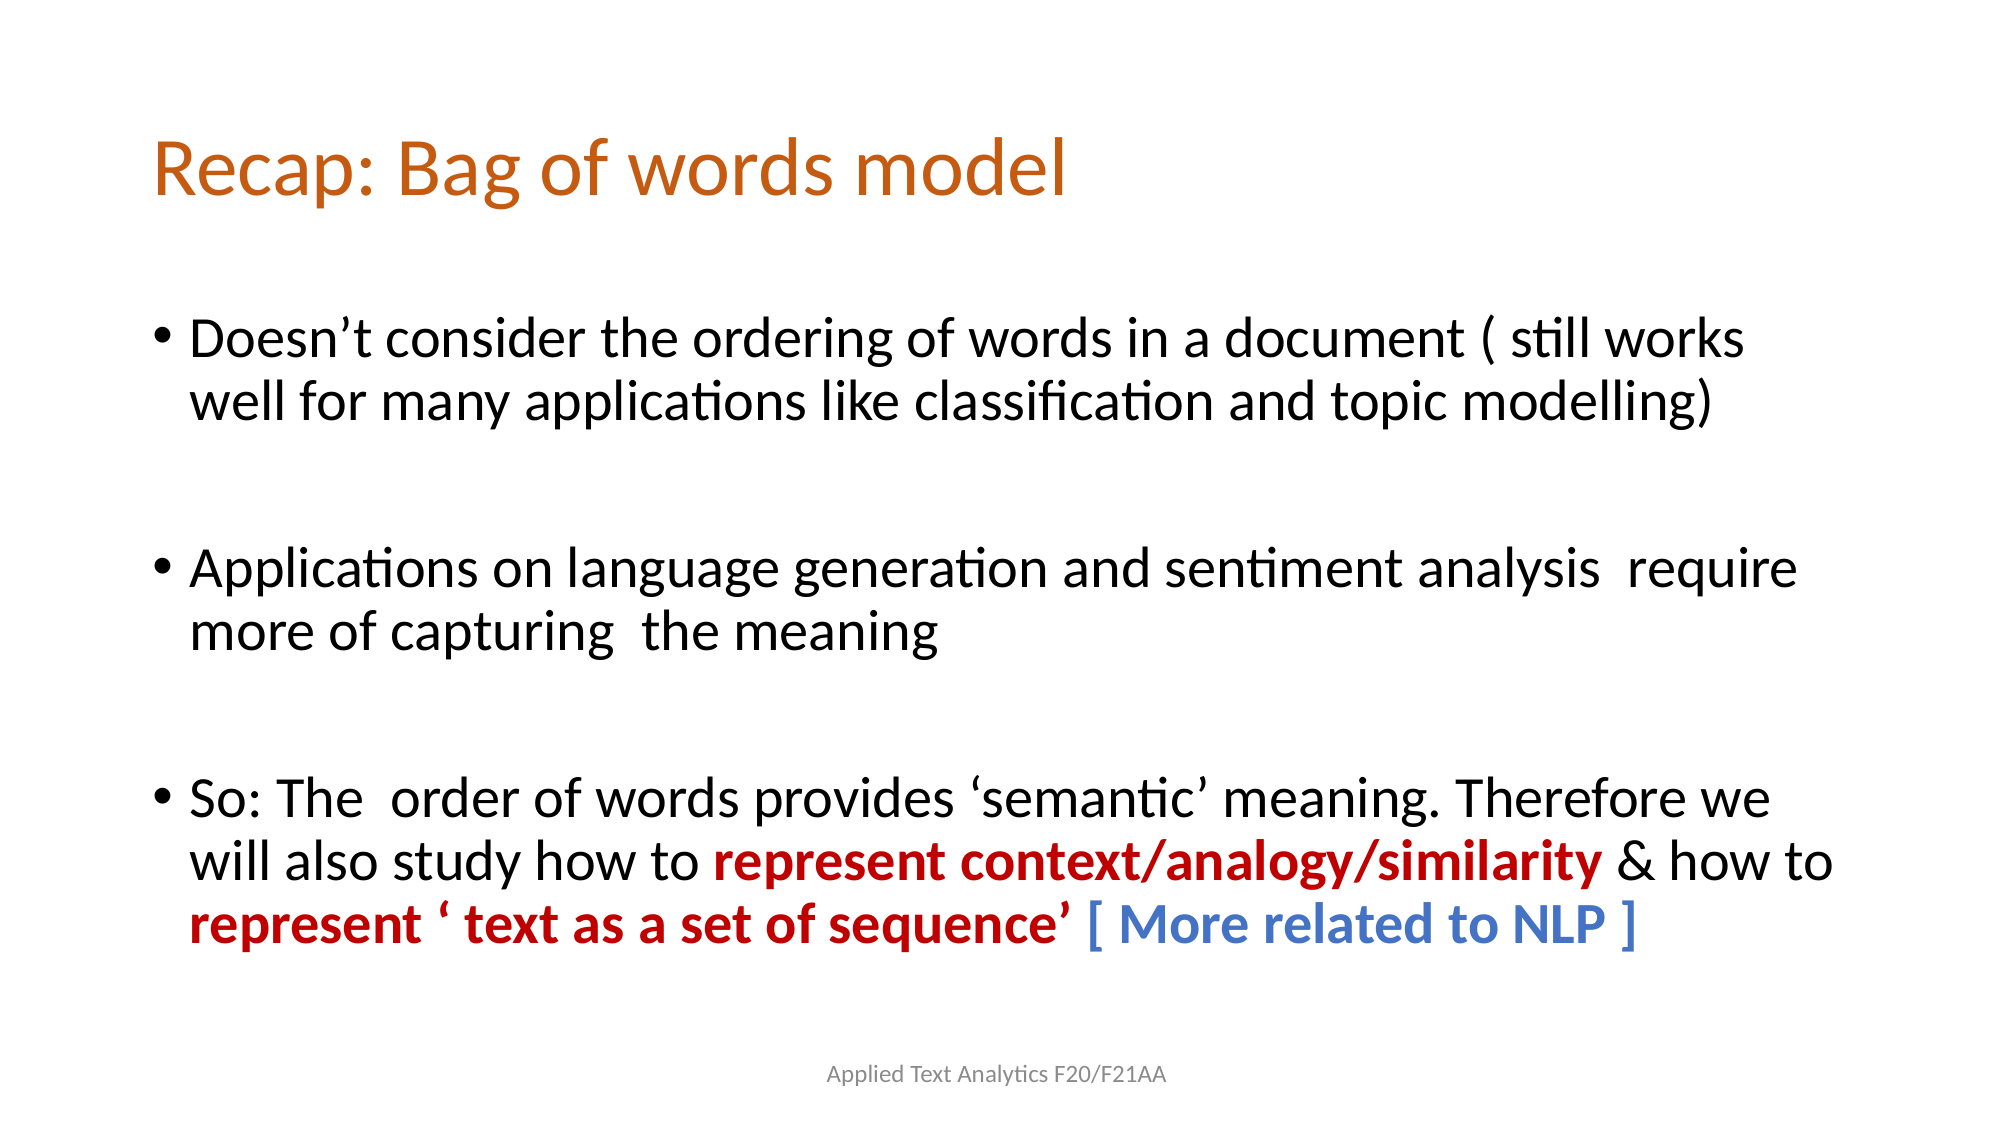

# Recap: Bag of words model
Doesn’t consider the ordering of words in a document ( still works well for many applications like classification and topic modelling)

Applications on language generation and sentiment analysis  require more of capturing  the meaning

So: The  order of words provides ‘semantic’ meaning. Therefore we will also study how to represent context/analogy/similarity & how to represent ‘ text as a set of sequence’ [ More related to NLP ]
Applied Text Analytics F20/F21AA